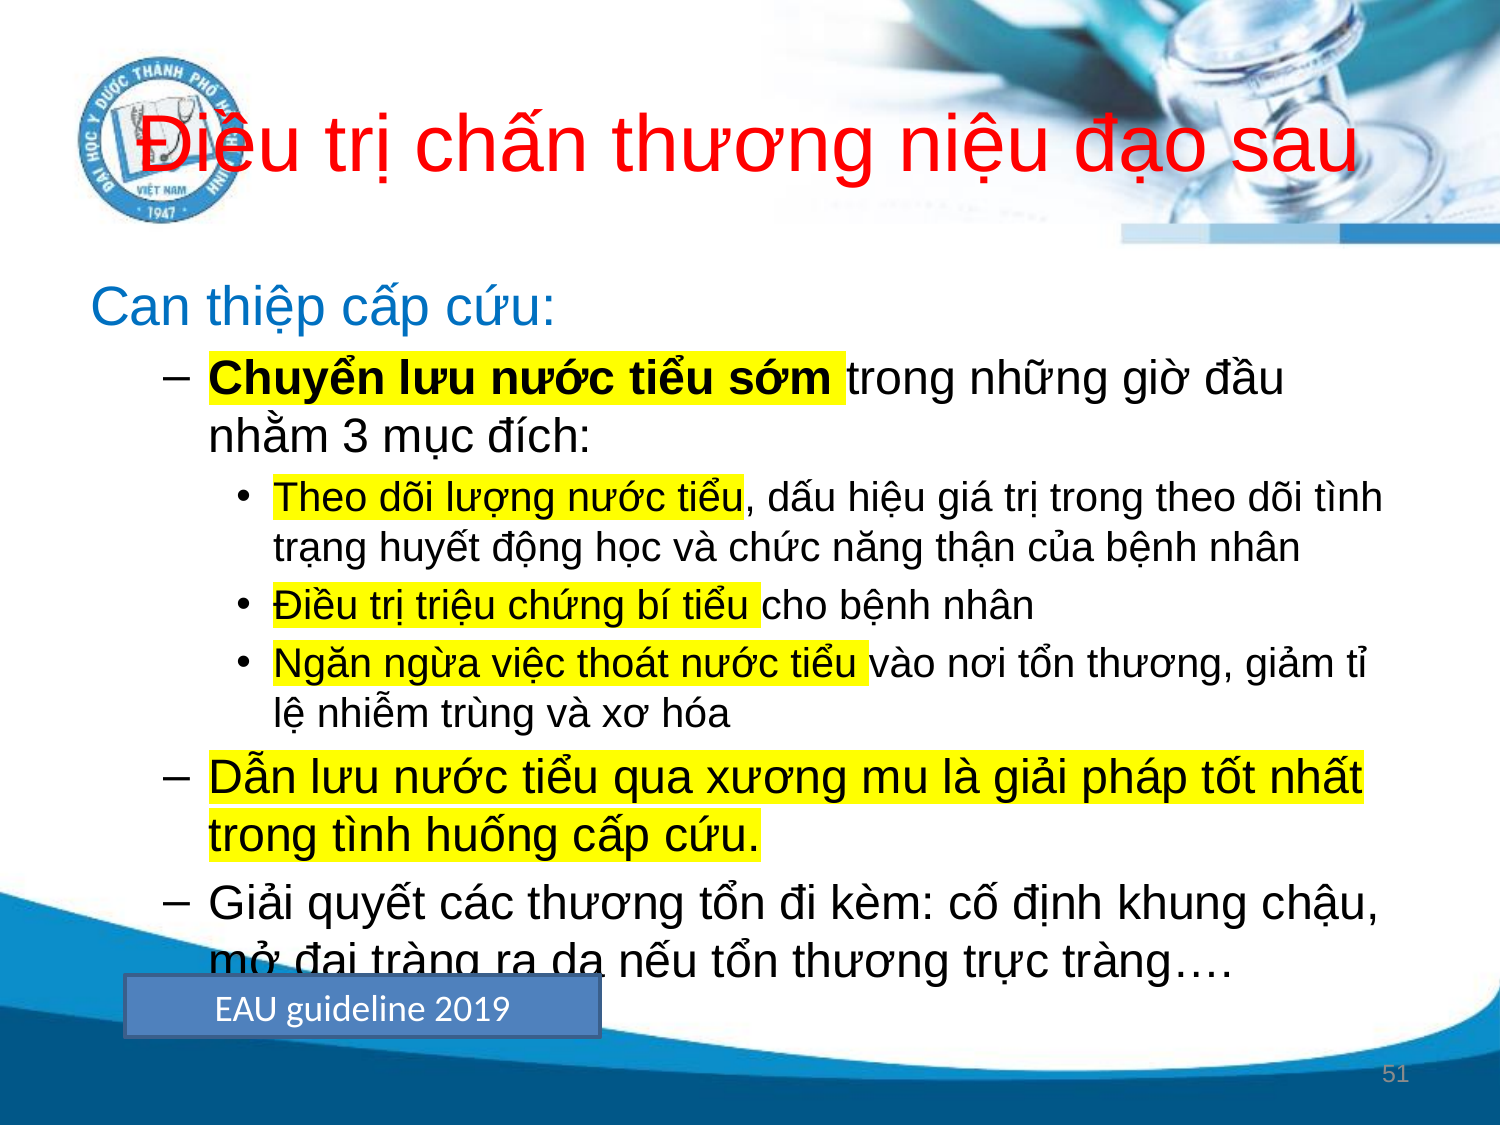

# Điều trị chấn thương niệu đạo sau
Can thiệp cấp cứu:
Chuyển lưu nước tiểu sớm trong những giờ đầu nhằm 3 mục đích:
Theo dõi lượng nước tiểu, dấu hiệu giá trị trong theo dõi tình trạng huyết động học và chức năng thận của bệnh nhân
Điều trị triệu chứng bí tiểu cho bệnh nhân
Ngăn ngừa việc thoát nước tiểu vào nơi tổn thương, giảm tỉ lệ nhiễm trùng và xơ hóa
Dẫn lưu nước tiểu qua xương mu là giải pháp tốt nhất trong tình huống cấp cứu.
Giải quyết các thương tổn đi kèm: cố định khung chậu, mở đại tràng ra da nếu tổn thương trực tràng….

EAU guideline 2019
51